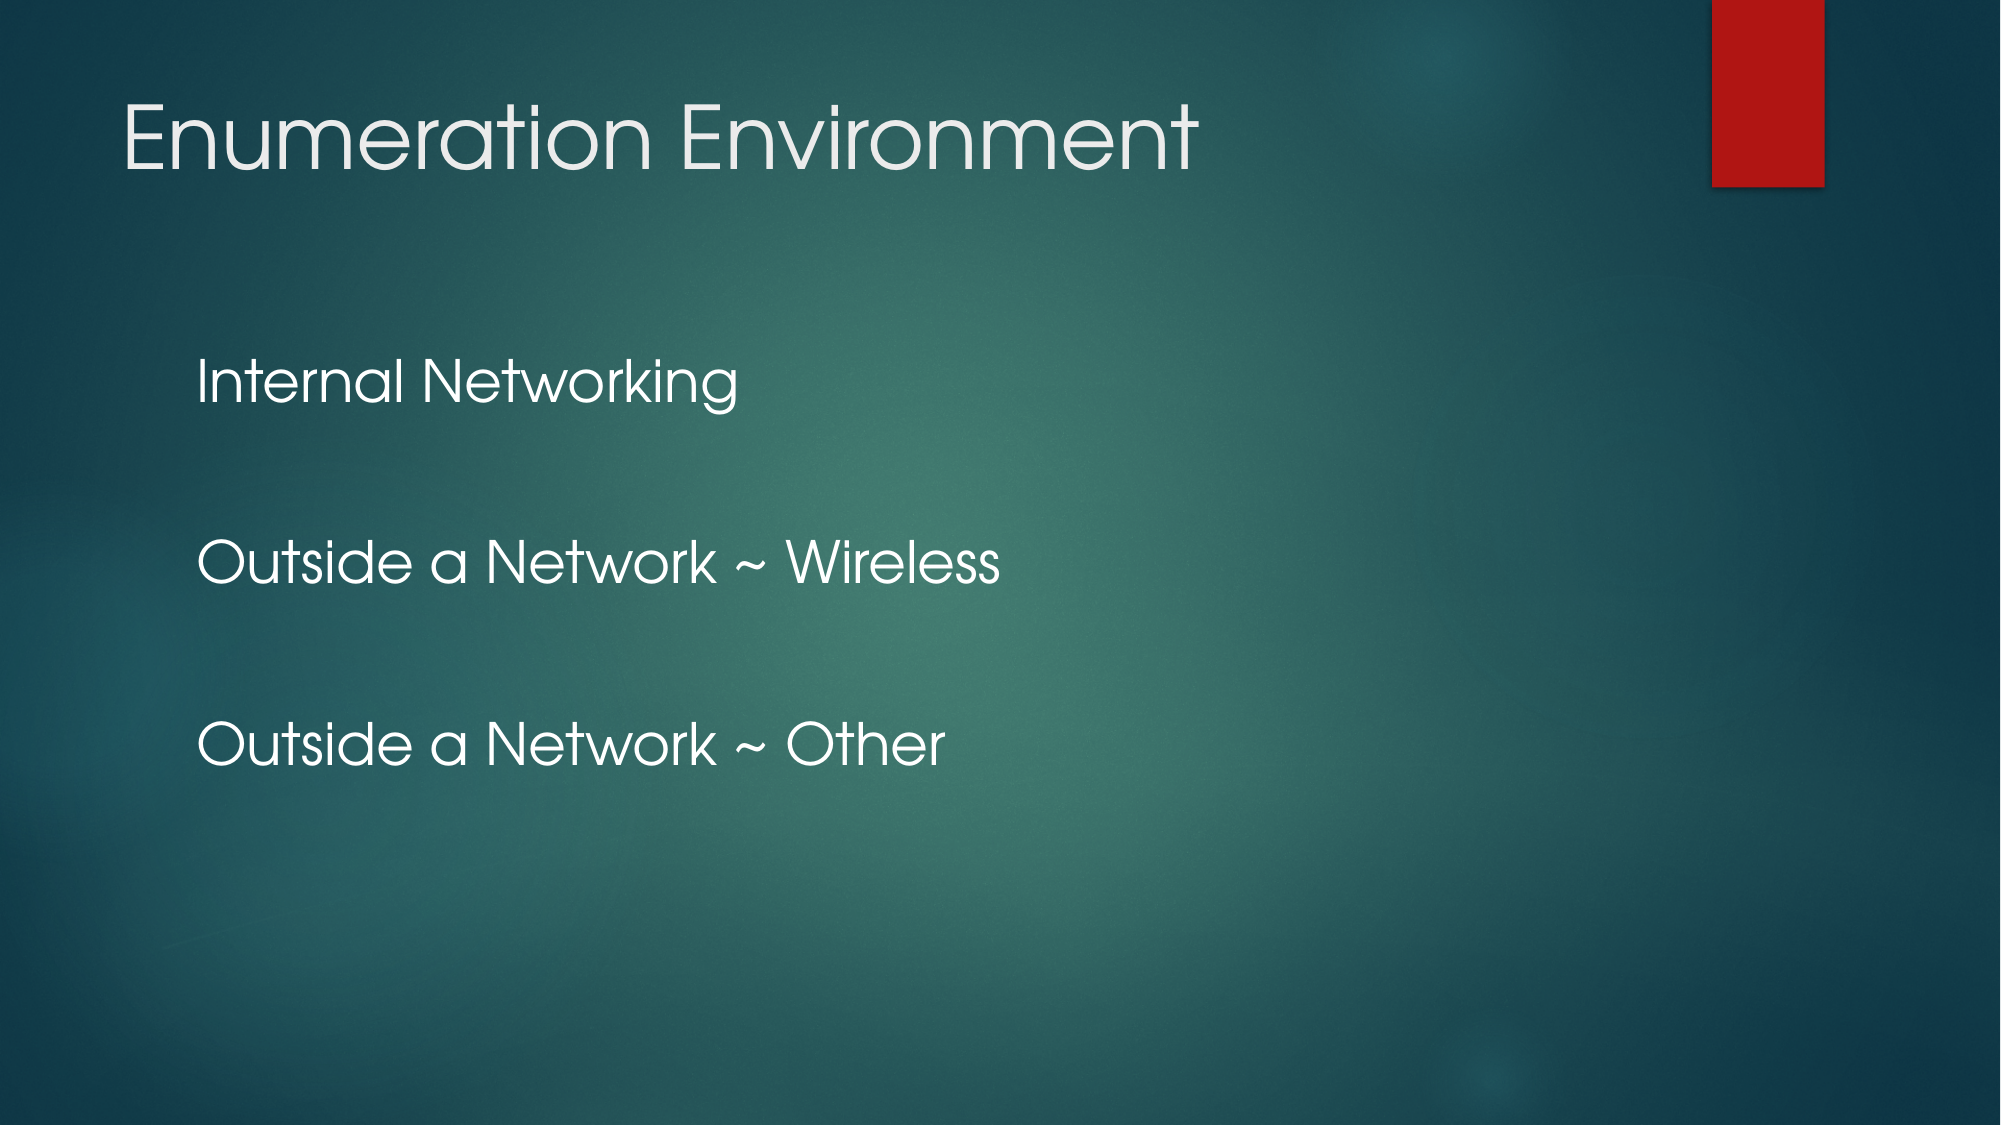

# Enumeration Environment
Internal Networking

Outside a Network ~ Wireless

Outside a Network ~ Other